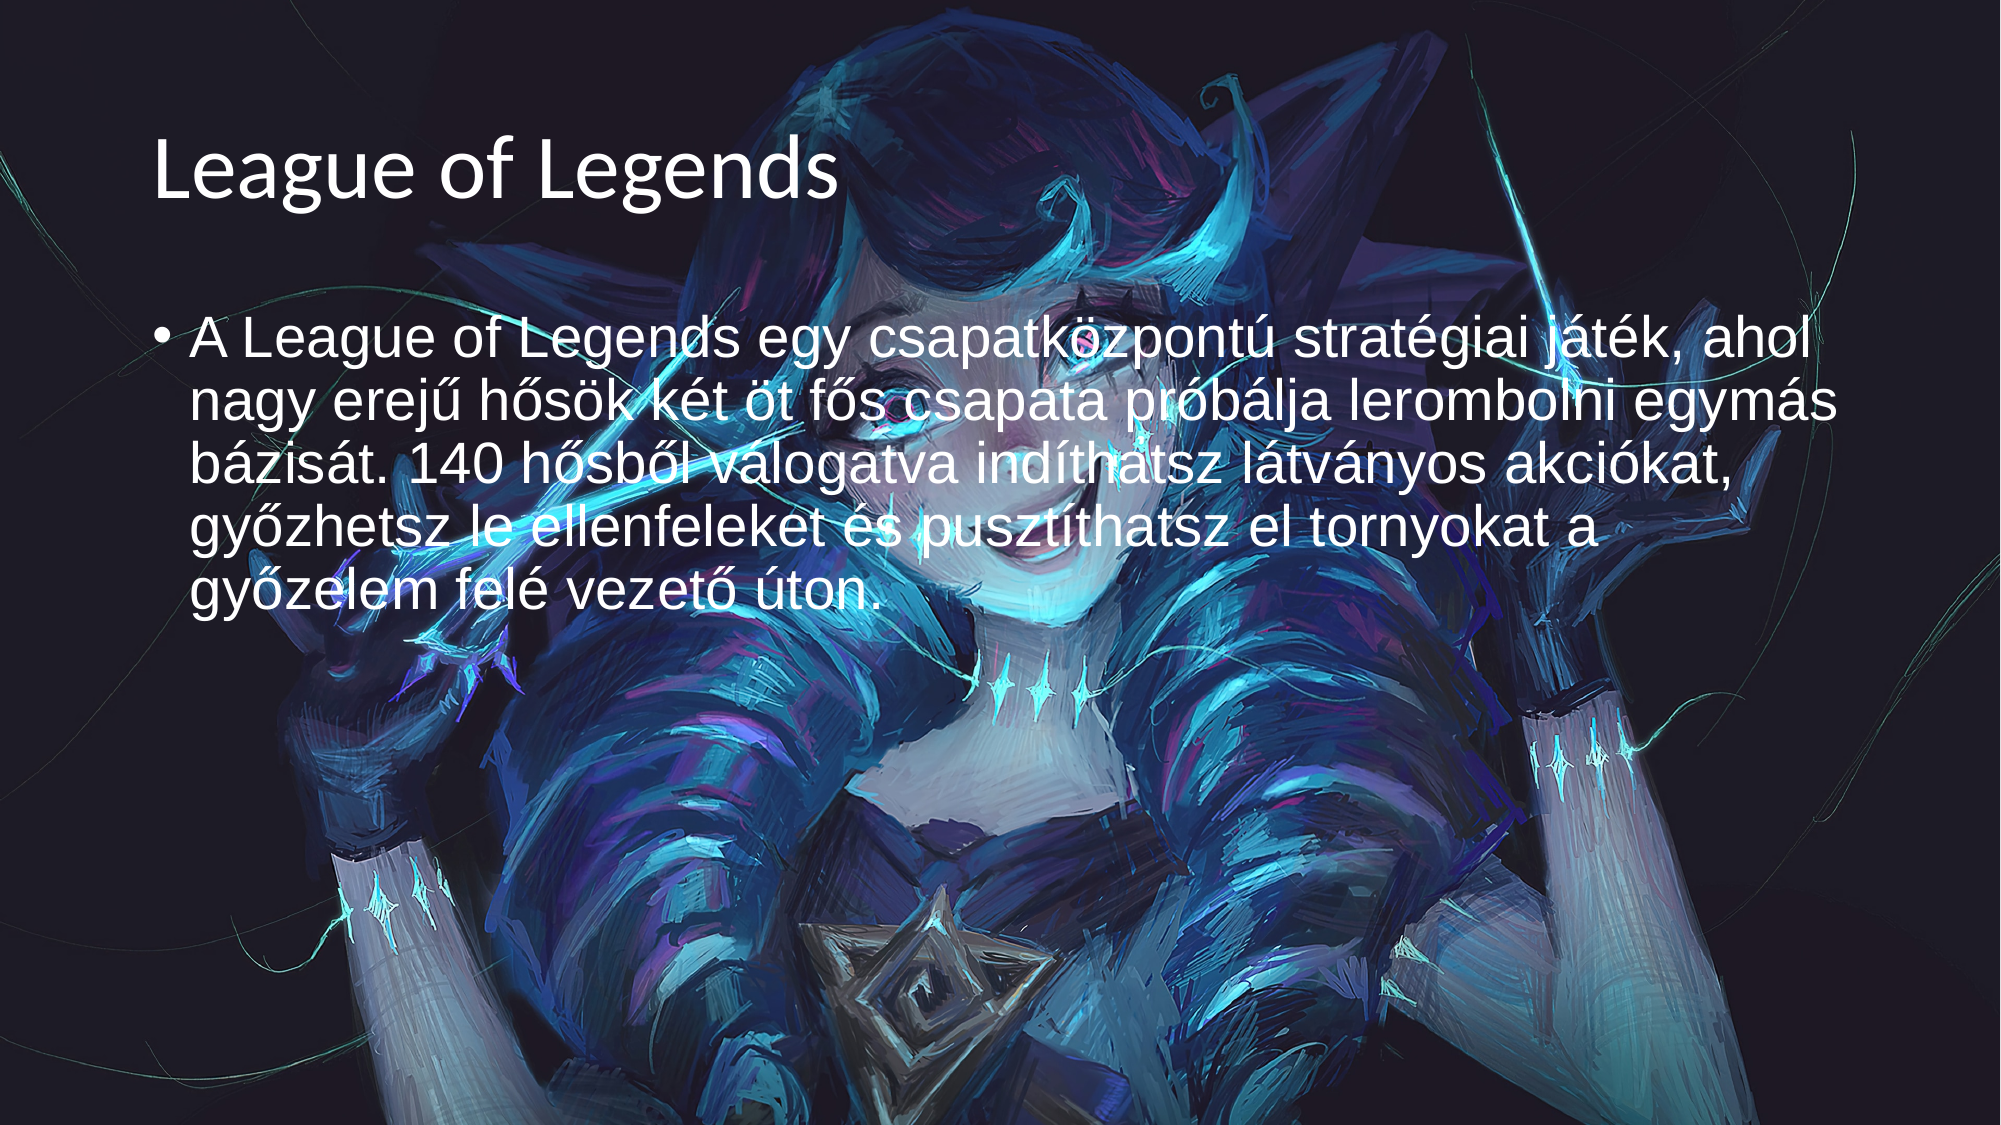

# League of Legends
A League of Legends egy csapatközpontú stratégiai játék, ahol nagy erejű hősök két öt fős csapata próbálja lerombolni egymás bázisát. 140 hősből válogatva indíthatsz látványos akciókat, győzhetsz le ellenfeleket és pusztíthatsz el tornyokat a győzelem felé vezető úton.